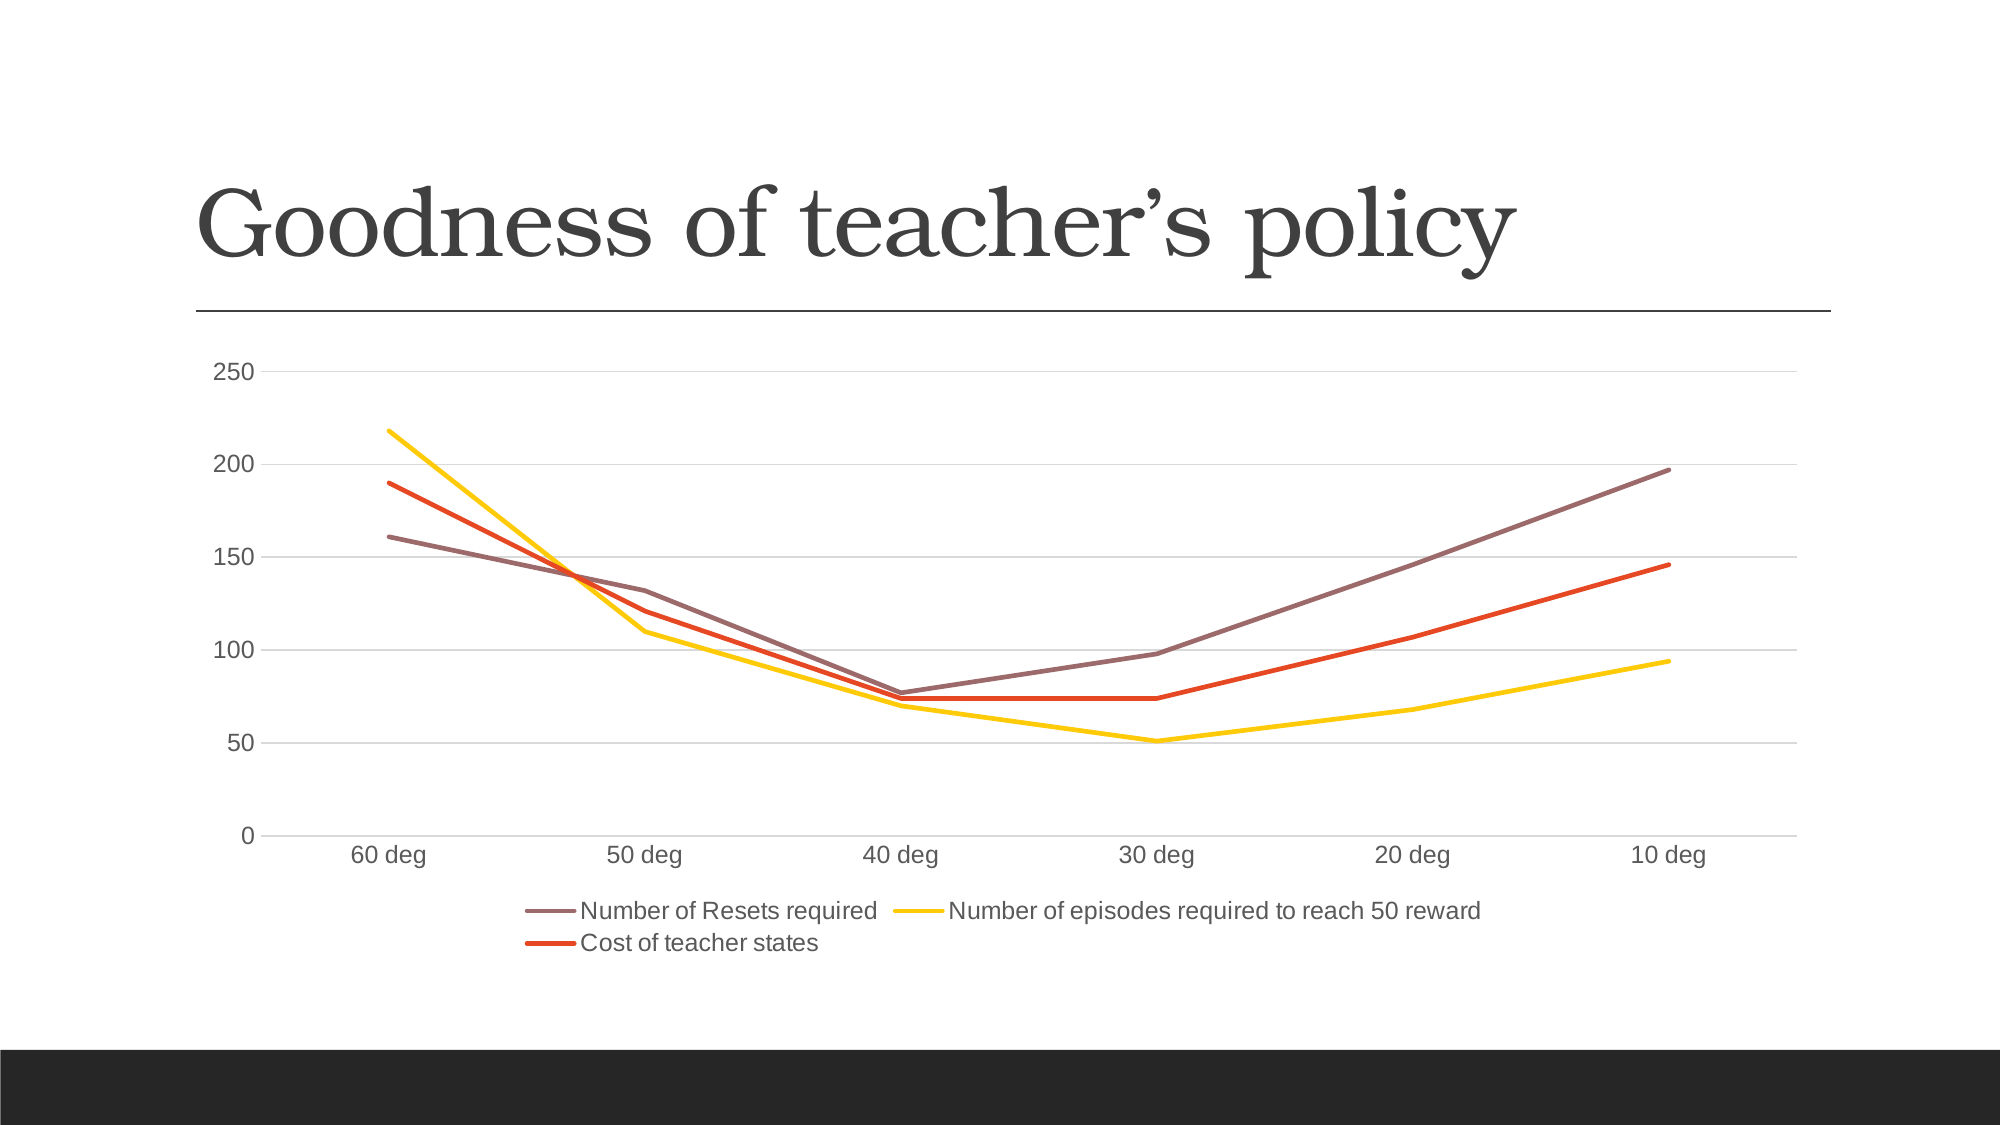

# Goodness of teacher’s policy

### Chart

| Category | Number of Resets required | Number of episodes required to reach 50 reward | Cost of teacher states |
|---|---|---|---|
| 60 deg | 161.0 | 218.0 | 190.0 |
| 50 deg | 132.0 | 110.0 | 121.0 |
| 40 deg | 77.0 | 70.0 | 74.0 |
| 30 deg | 98.0 | 51.0 | 74.0 |
| 20 deg | 146.0 | 68.0 | 107.0 |
| 10 deg | 197.0 | 94.0 | 146.0 |